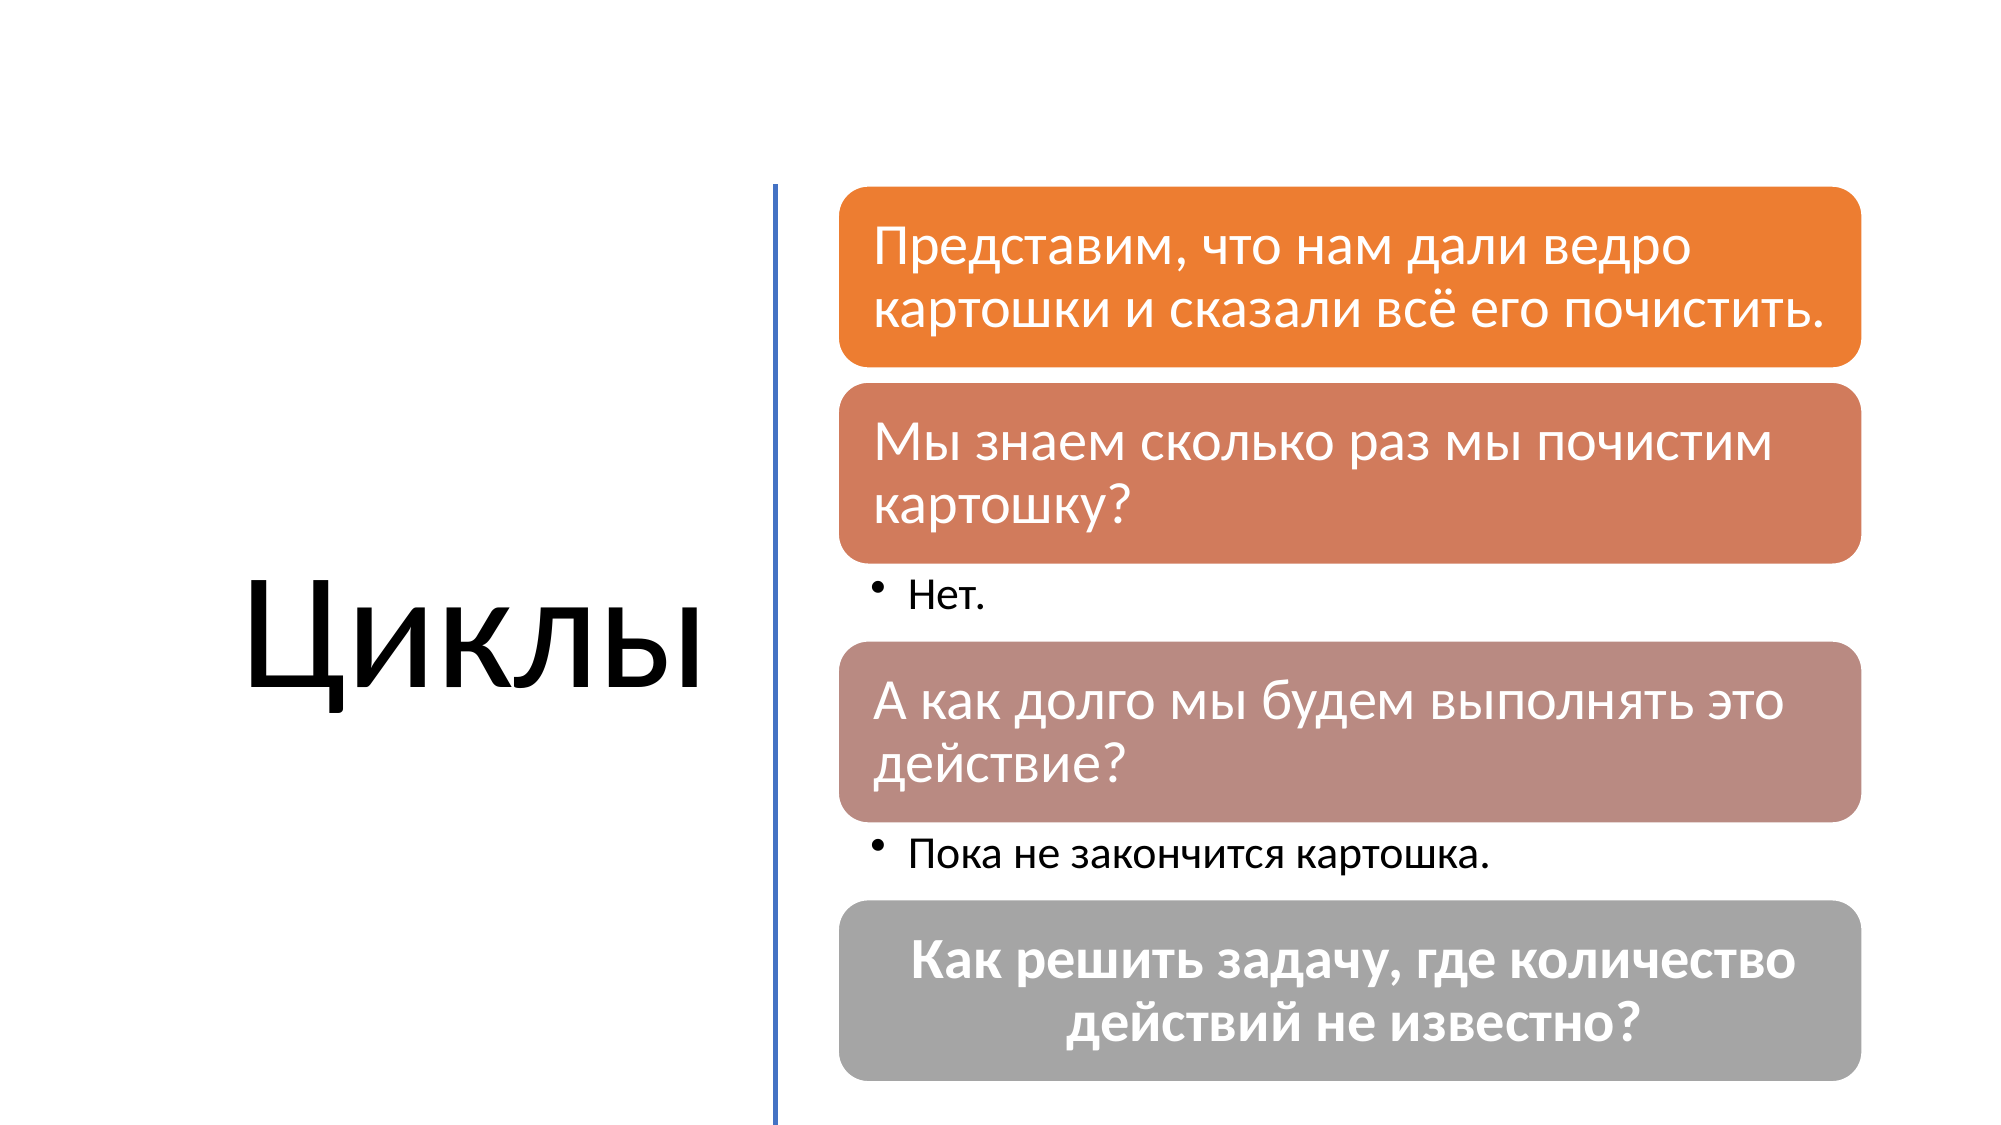

# Циклы
Представим, что нам дали ведро картошки и сказали всё его почистить.
Мы знаем сколько раз мы почистим картошку?
Нет.
А как долго мы будем выполнять это действие?
Пока не закончится картошка.
Как решить задачу, где количество действий не известно?